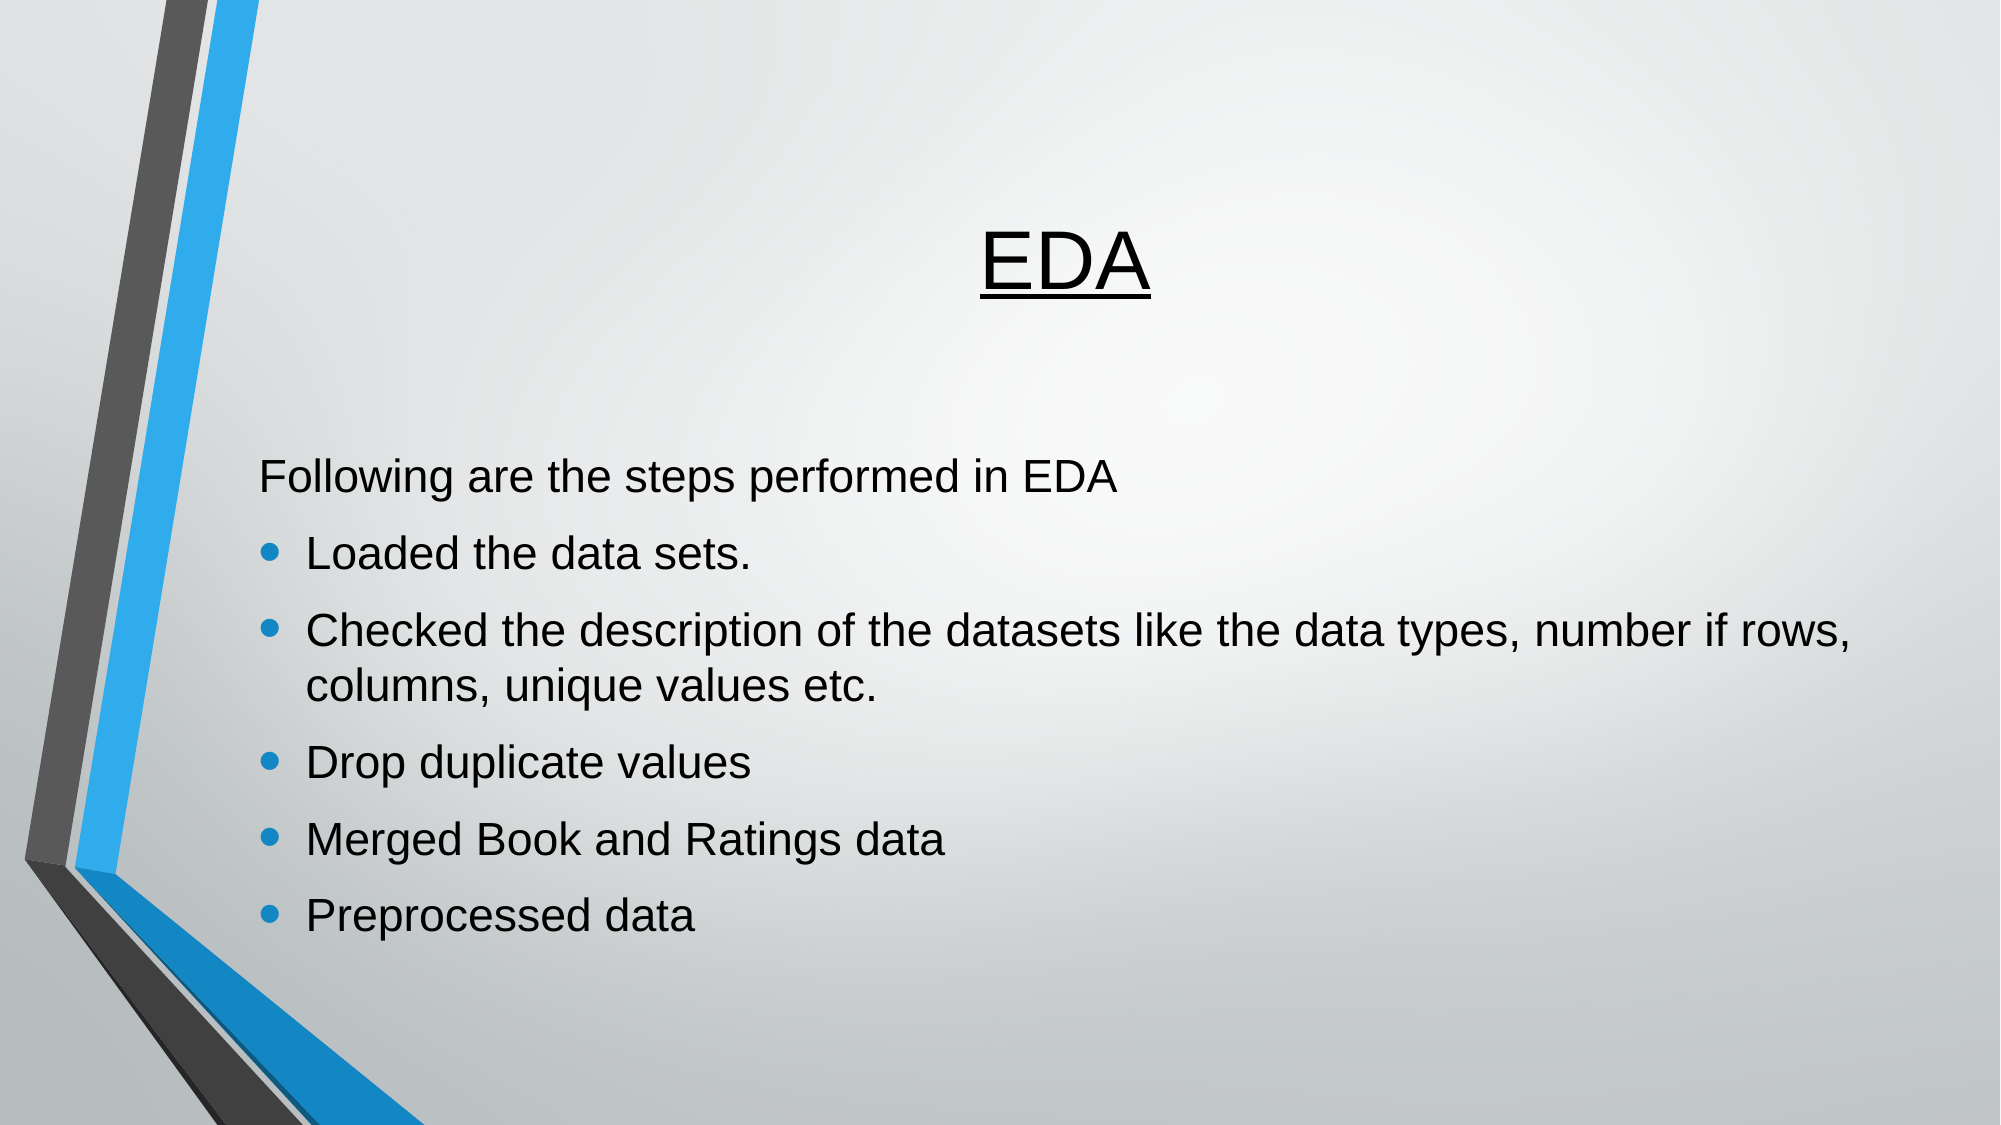

# EDA
Following are the steps performed in EDA
Loaded the data sets.
Checked the description of the datasets like the data types, number if rows, columns, unique values etc.
Drop duplicate values
Merged Book and Ratings data
Preprocessed data